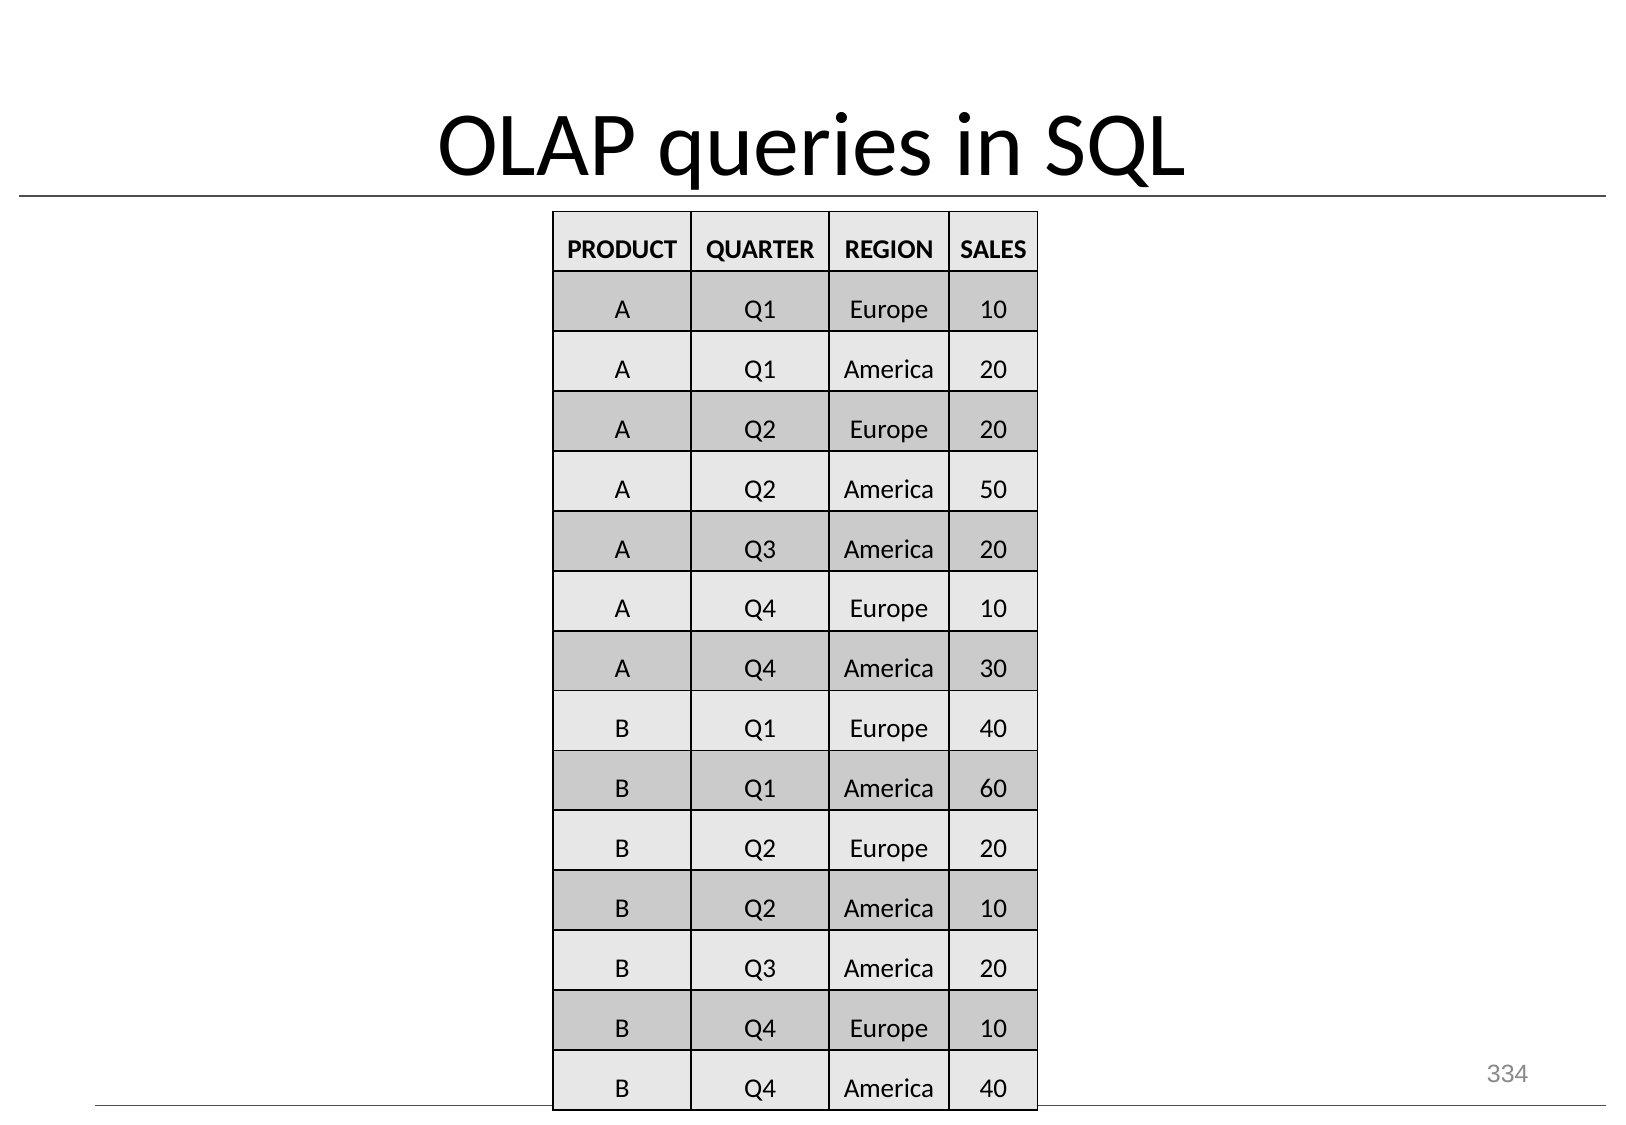

# OLAP queries in SQL
| PRODUCT | QUARTER | REGION | SALES |
| --- | --- | --- | --- |
| A | Q1 | Europe | 10 |
| A | Q1 | America | 20 |
| A | Q2 | Europe | 20 |
| A | Q2 | America | 50 |
| A | Q3 | America | 20 |
| A | Q4 | Europe | 10 |
| A | Q4 | America | 30 |
| B | Q1 | Europe | 40 |
| B | Q1 | America | 60 |
| B | Q2 | Europe | 20 |
| B | Q2 | America | 10 |
| B | Q3 | America | 20 |
| B | Q4 | Europe | 10 |
| B | Q4 | America | 40 |
334